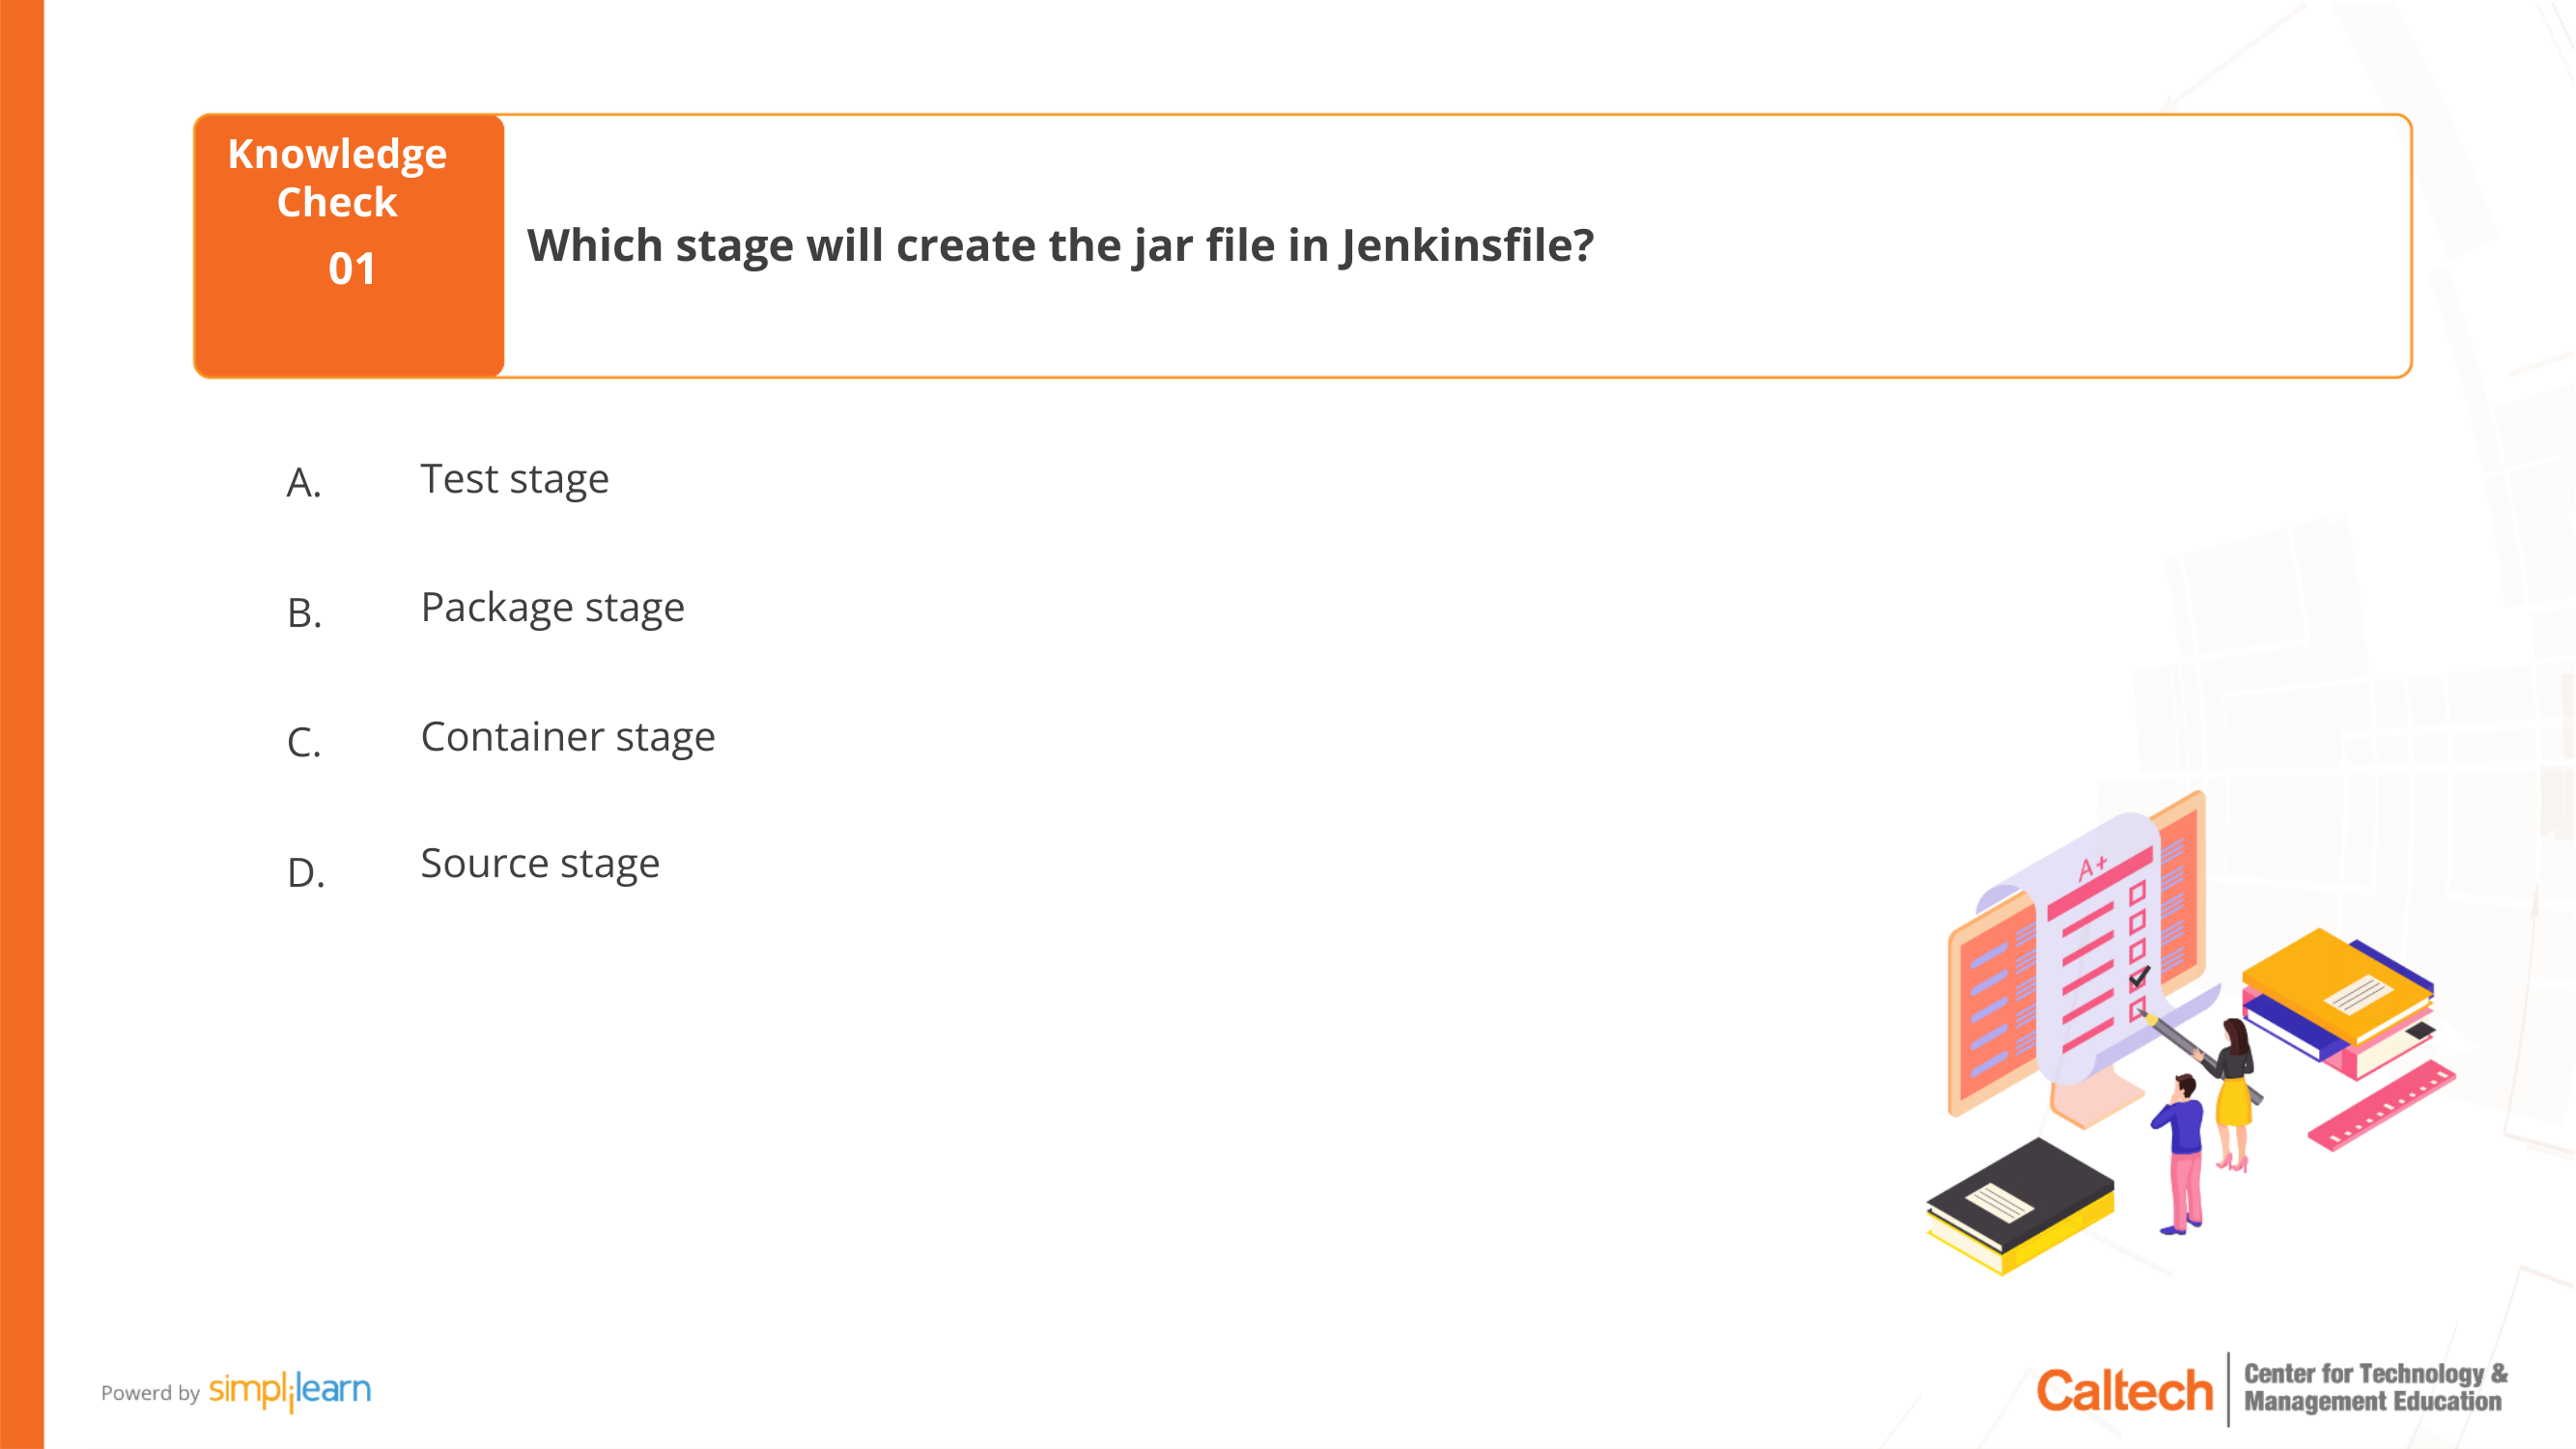

Which stage will create the jar file in Jenkinsfile?
01
Test stage
Package stage
Container stage
Source stage